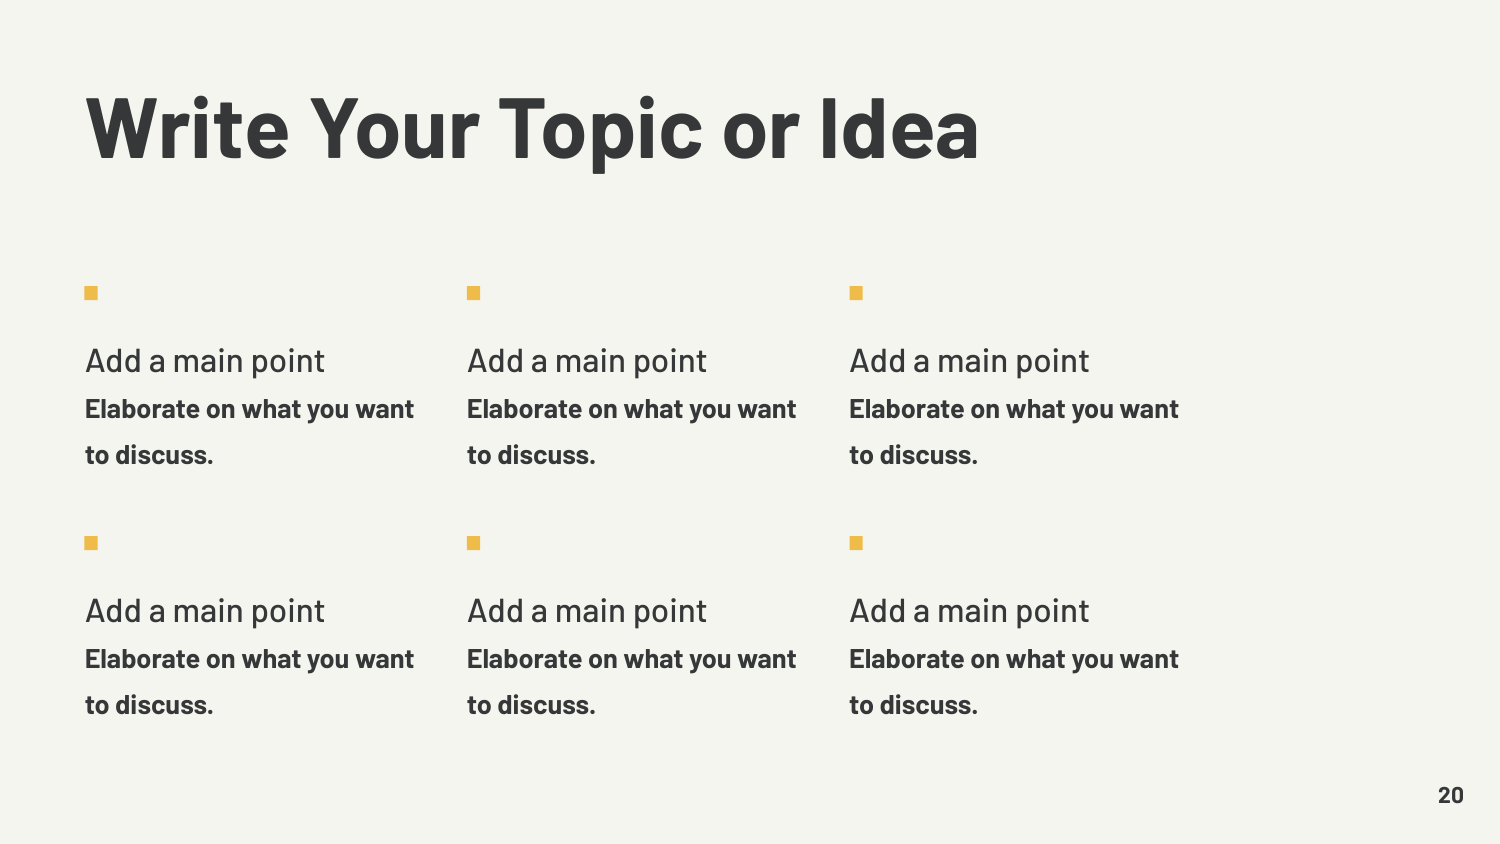

# Write Your Topic or Idea

Add a main point
Elaborate on what you want to discuss.
Add a main point
Elaborate on what you want to discuss.
Add a main point
Elaborate on what you want to discuss.

Add a main point
Elaborate on what you want to discuss.
Add a main point
Elaborate on what you want to discuss.
Add a main point
Elaborate on what you want to discuss.
20